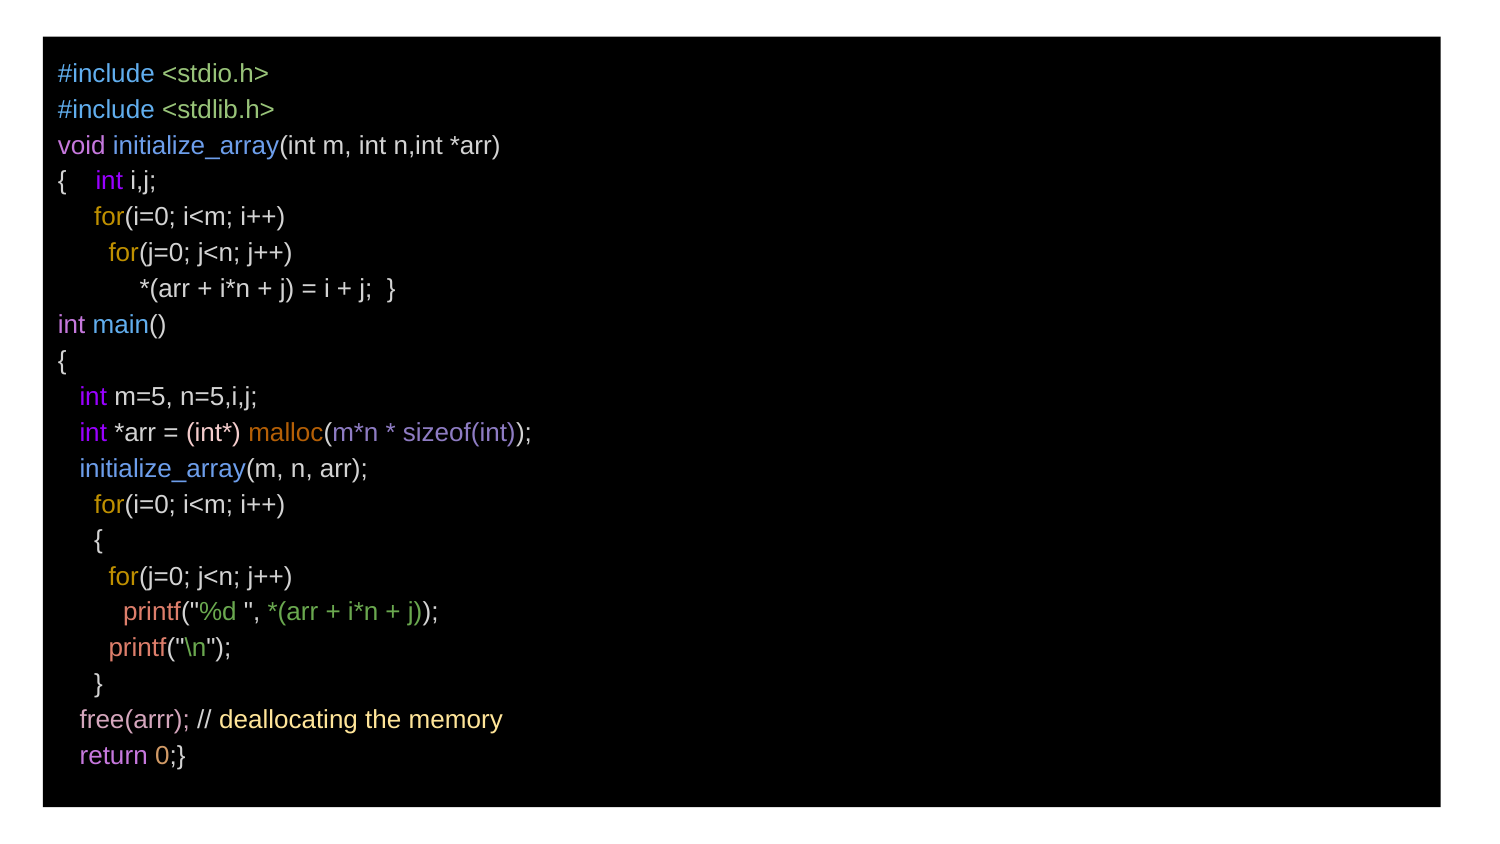

#include <stdio.h>
#include <stdlib.h>
void initialize_array(int m, int n,int *arr)
{    int i,j;
     for(i=0; i<m; i++)
       for(j=0; j<n; j++)
		   *(arr + i*n + j) = i + j;  }
int main()
{
   int m=5, n=5,i,j;
   int *arr = (int*) malloc(m*n * sizeof(int));
   initialize_array(m, n, arr);
     for(i=0; i<m; i++)
     {
       for(j=0; j<n; j++)
         printf("%d ", *(arr + i*n + j));
       printf("\n");
     }
   free(arrr); // deallocating the memory
   return 0;}

#